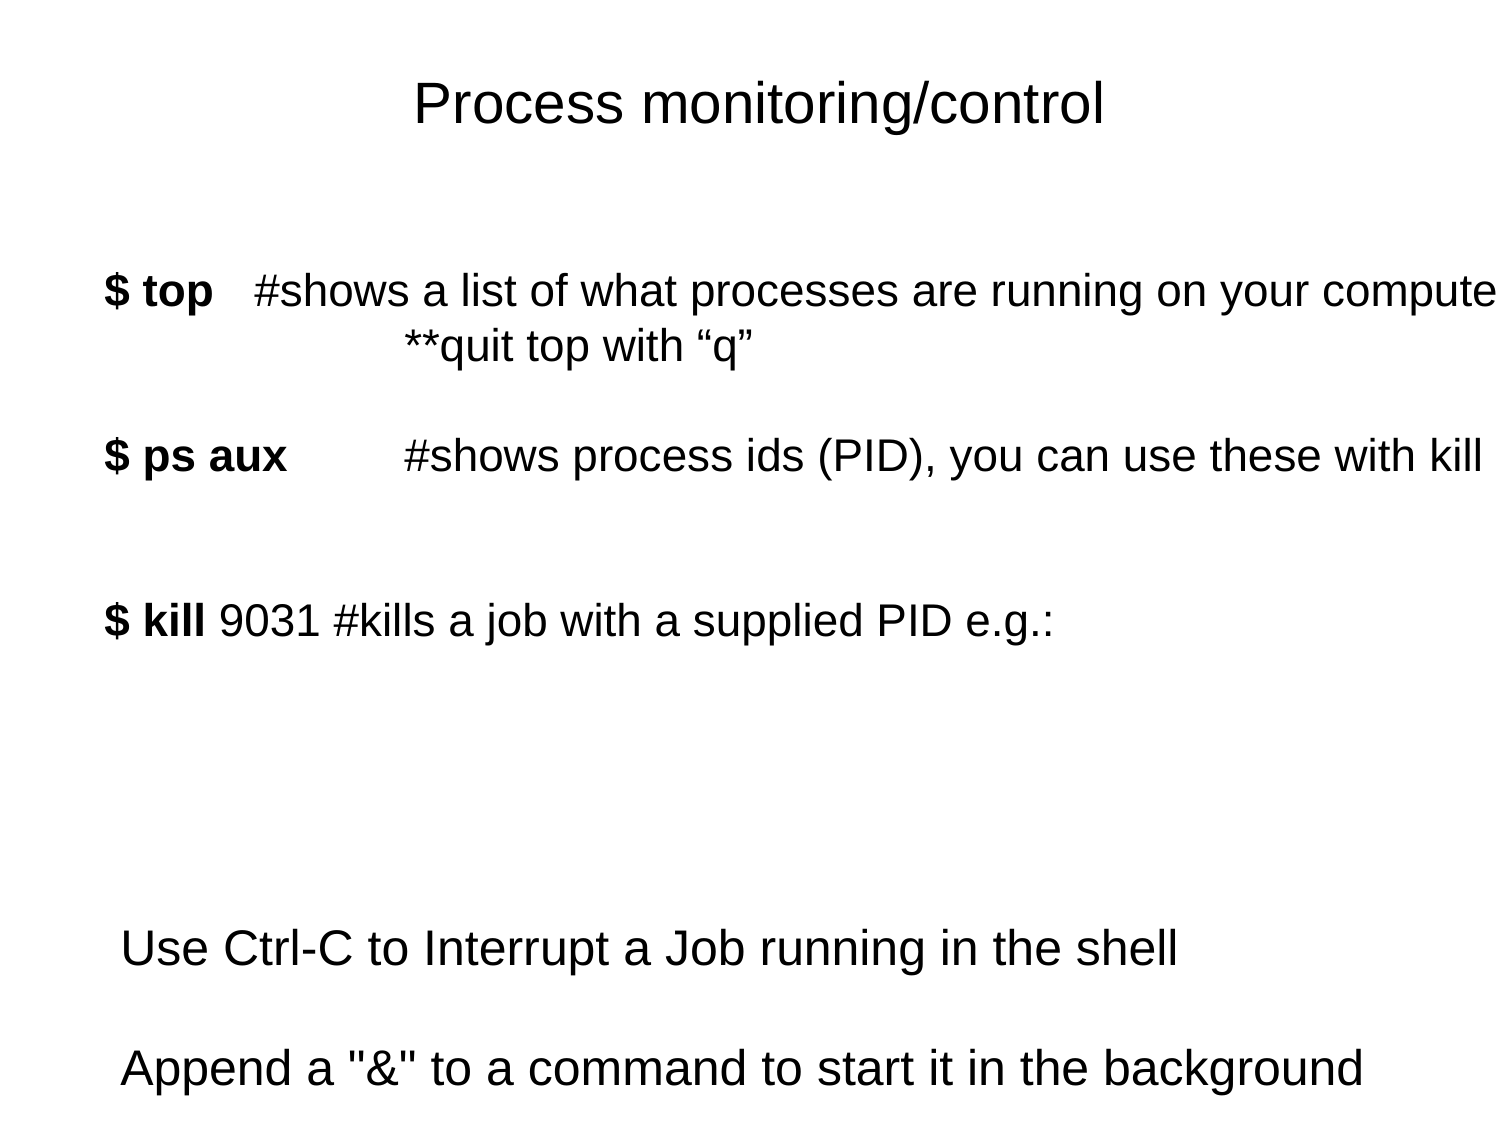

Process monitoring/control
$ top  	#shows a list of what processes are running on your computer
		**quit top with “q”

$ ps aux 	#shows process ids (PID), you can use these with kill

$ kill 9031 #kills a job with a supplied PID e.g.:
Use Ctrl-C to Interrupt a Job running in the shell

Append a "&" to a command to start it in the background